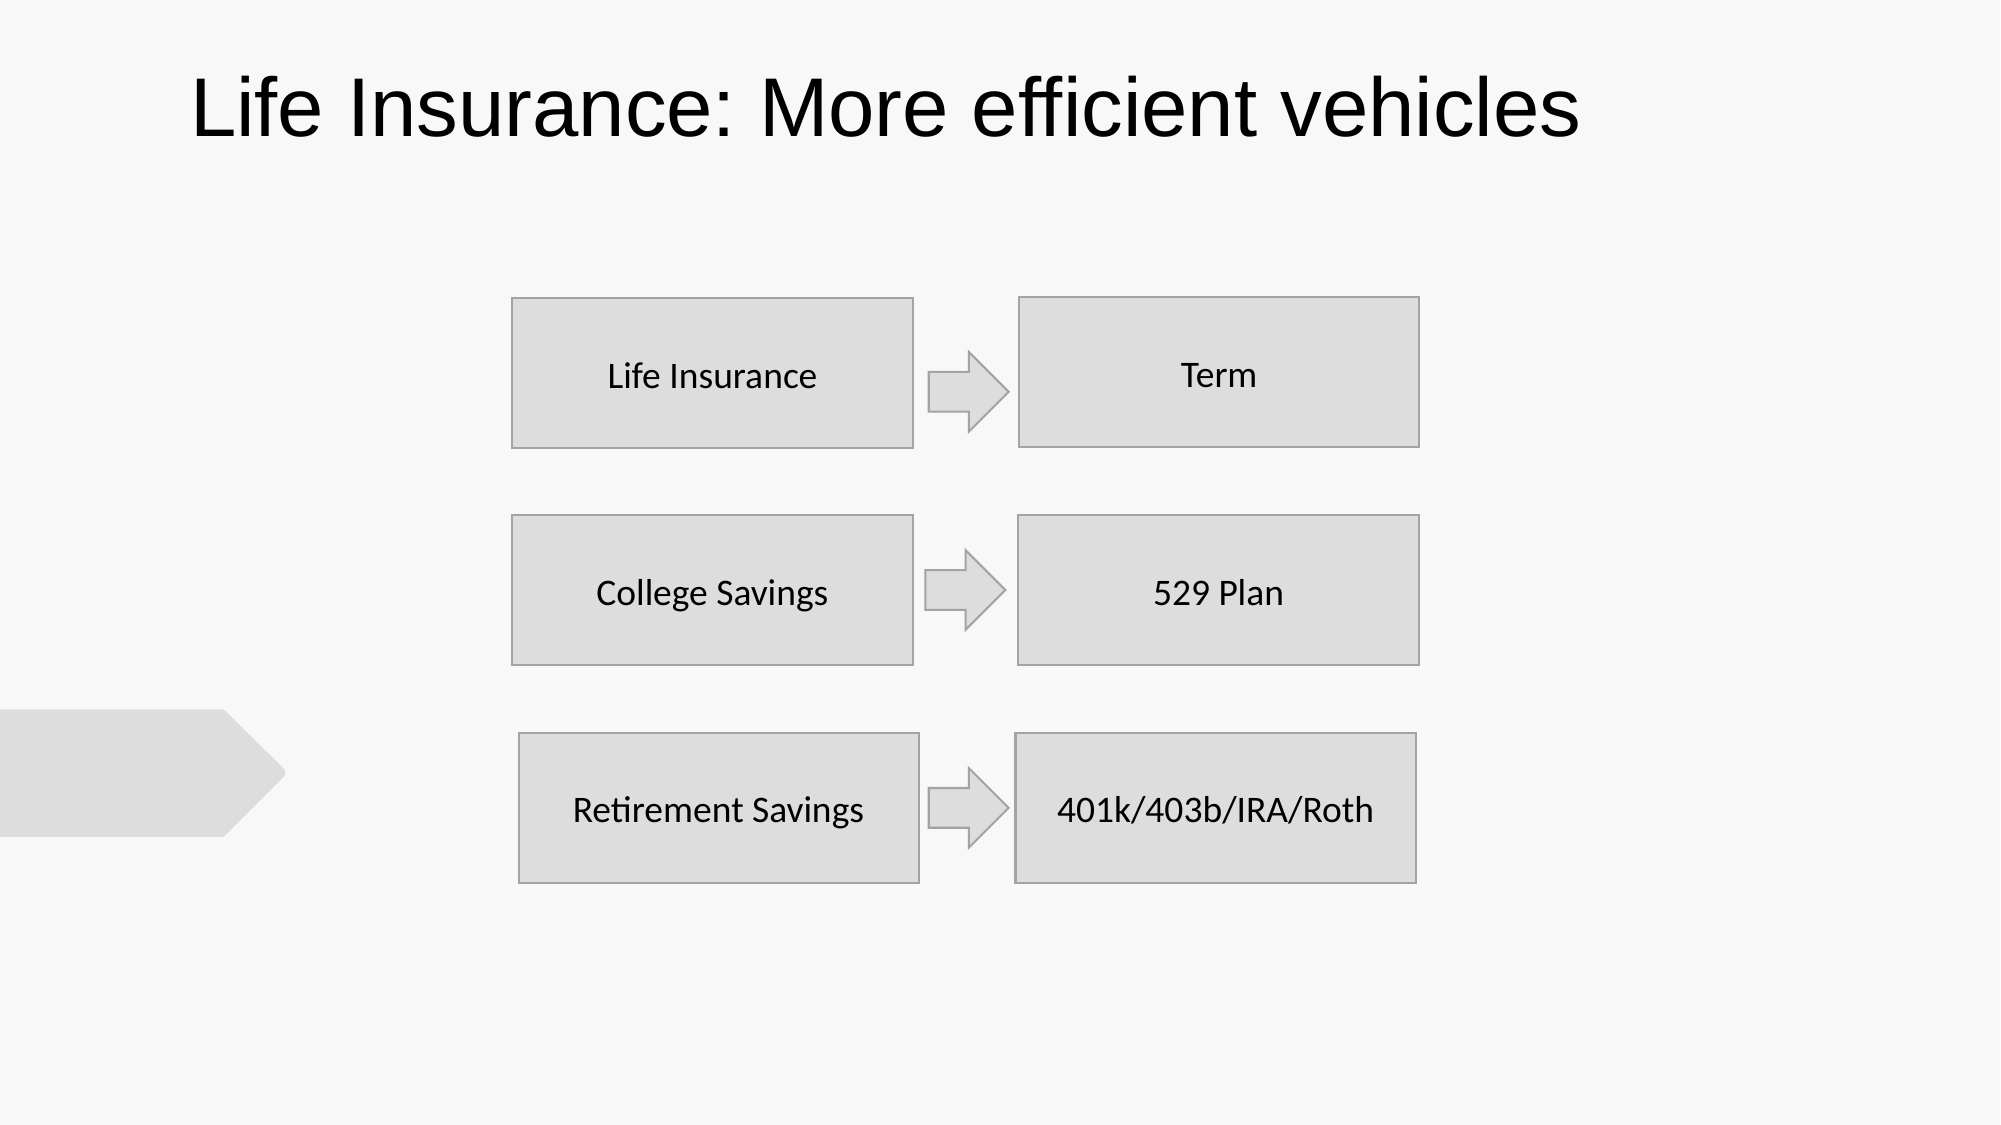

Life Insurance: More efficient vehicles
#
Term
Life Insurance

College Savings
529 Plan

Retirement Savings
401k/403b/IRA/Roth